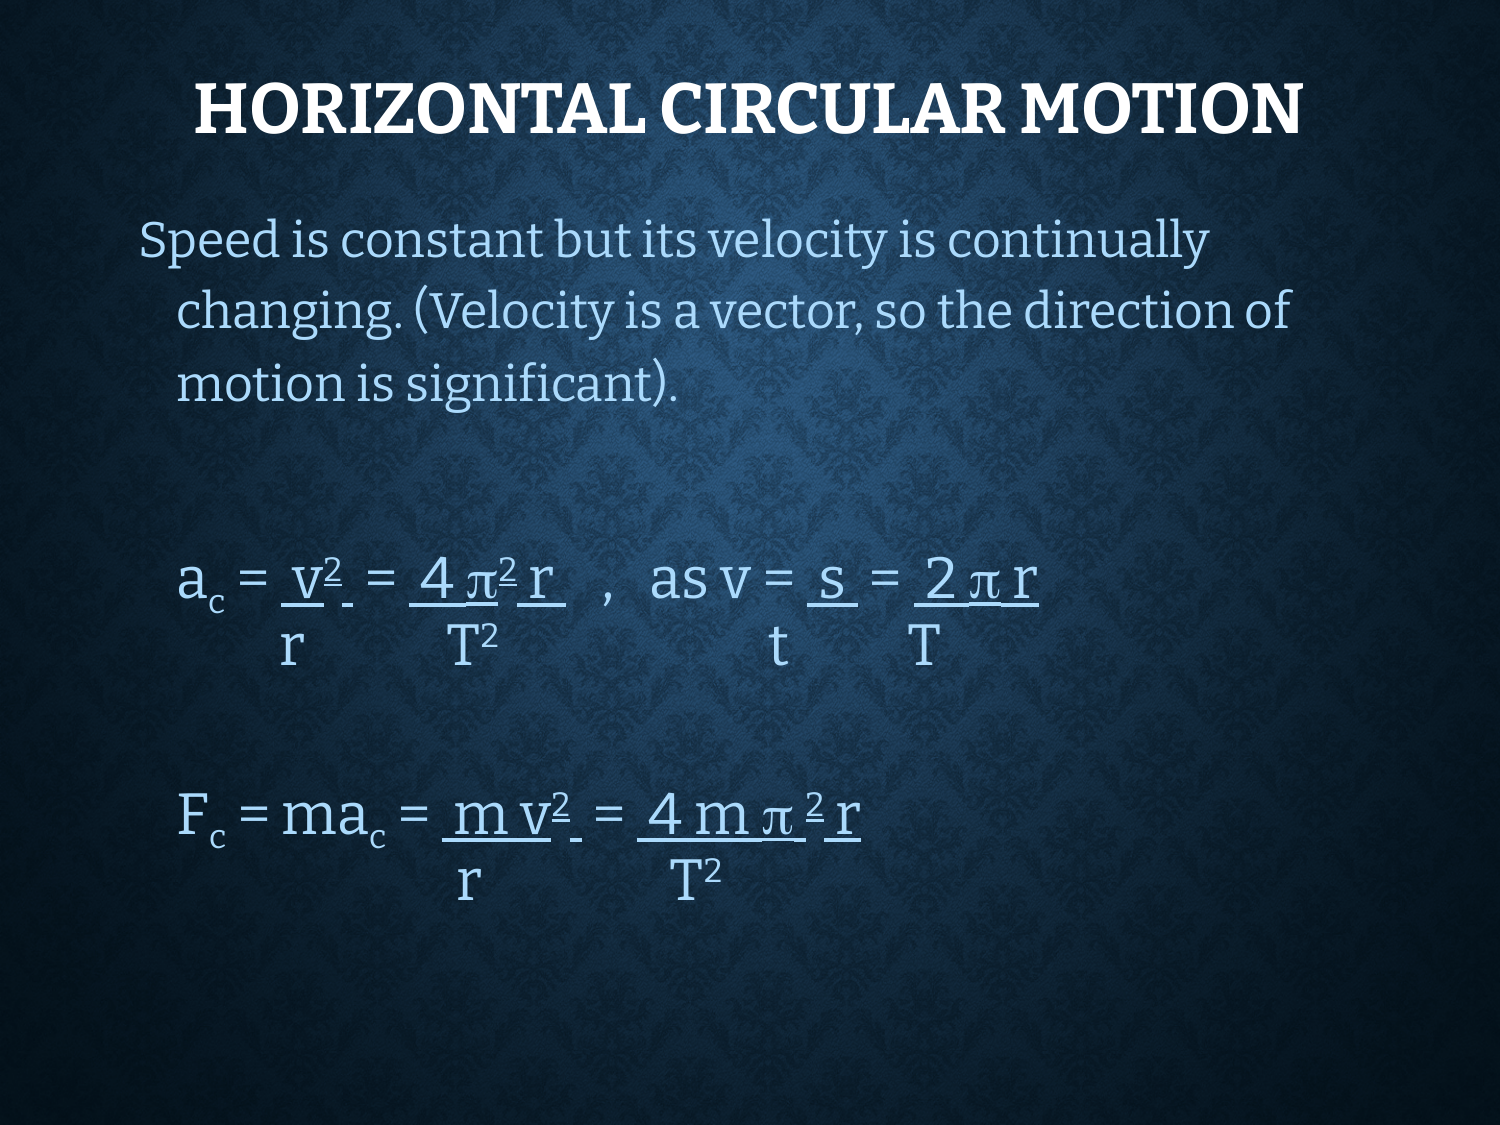

Horizontal Circular Motion
Speed is constant but its velocity is continually changing. (Velocity is a vector, so the direction of motion is significant).

	ac =  v2  =  4 π2 r    ,   as v =  s  =  2 π r
            r            T2                       t          T

	Fc = mac =  m v2  =  4 m π 2 r
                           r                T2